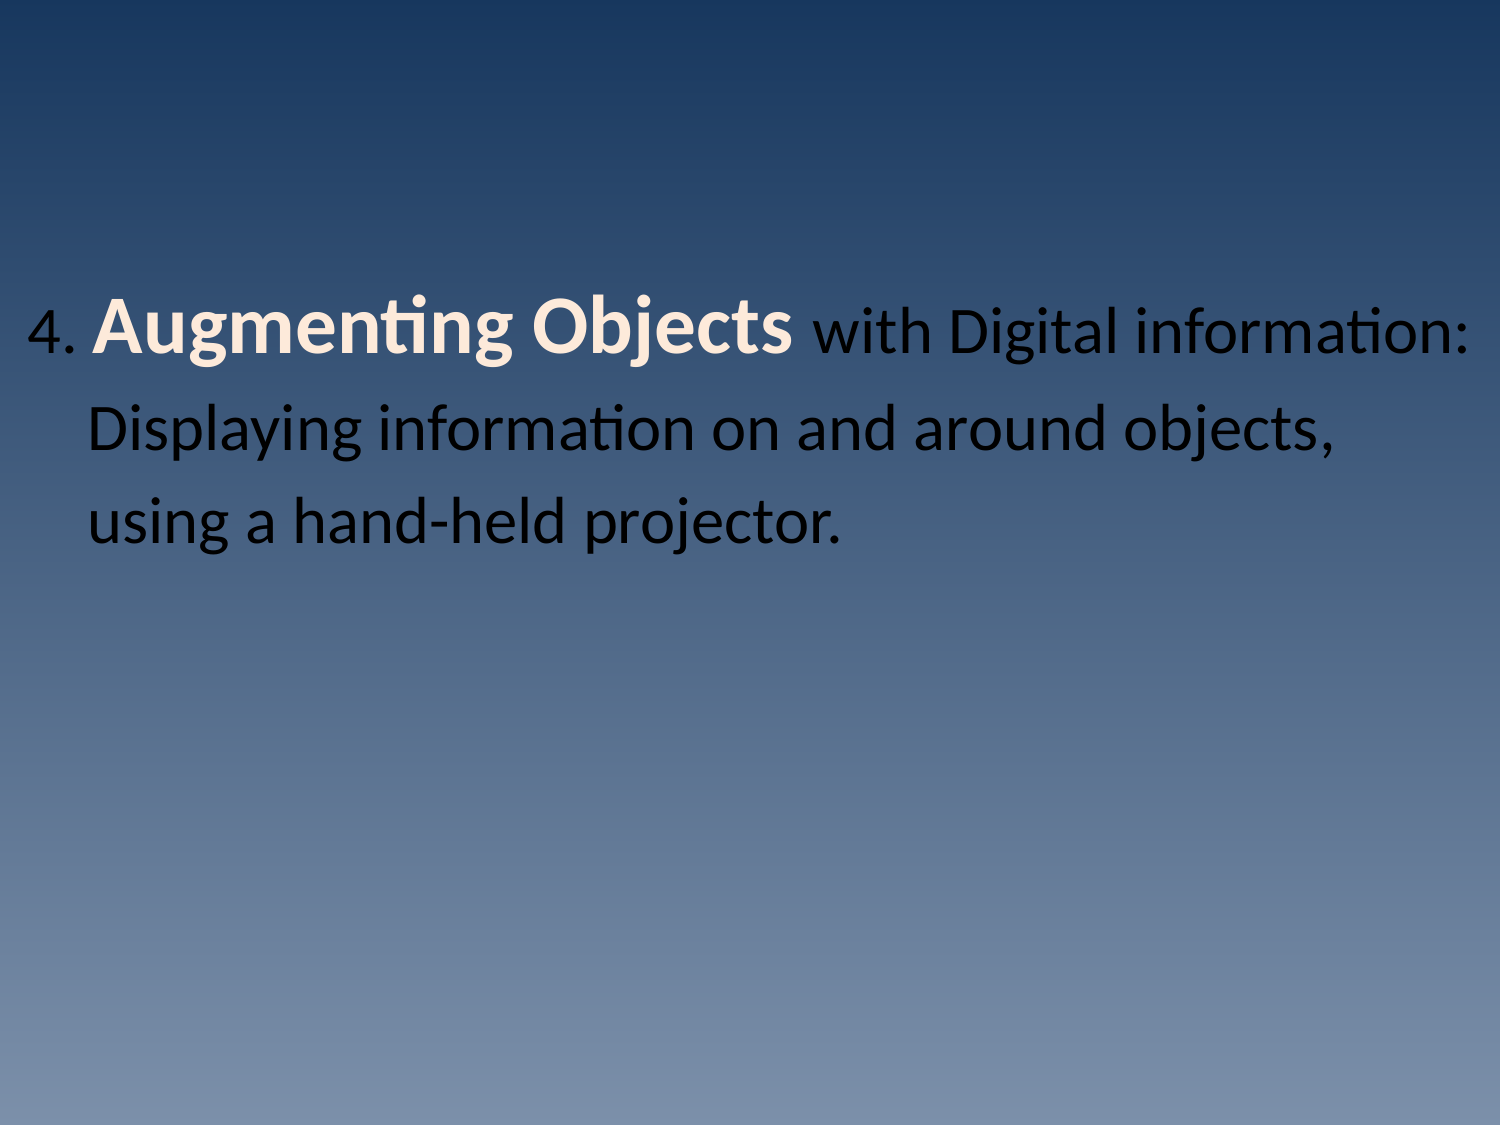

4. Augmenting Objects with Digital information:
    Displaying information on and around objects,
    using a hand-held projector.